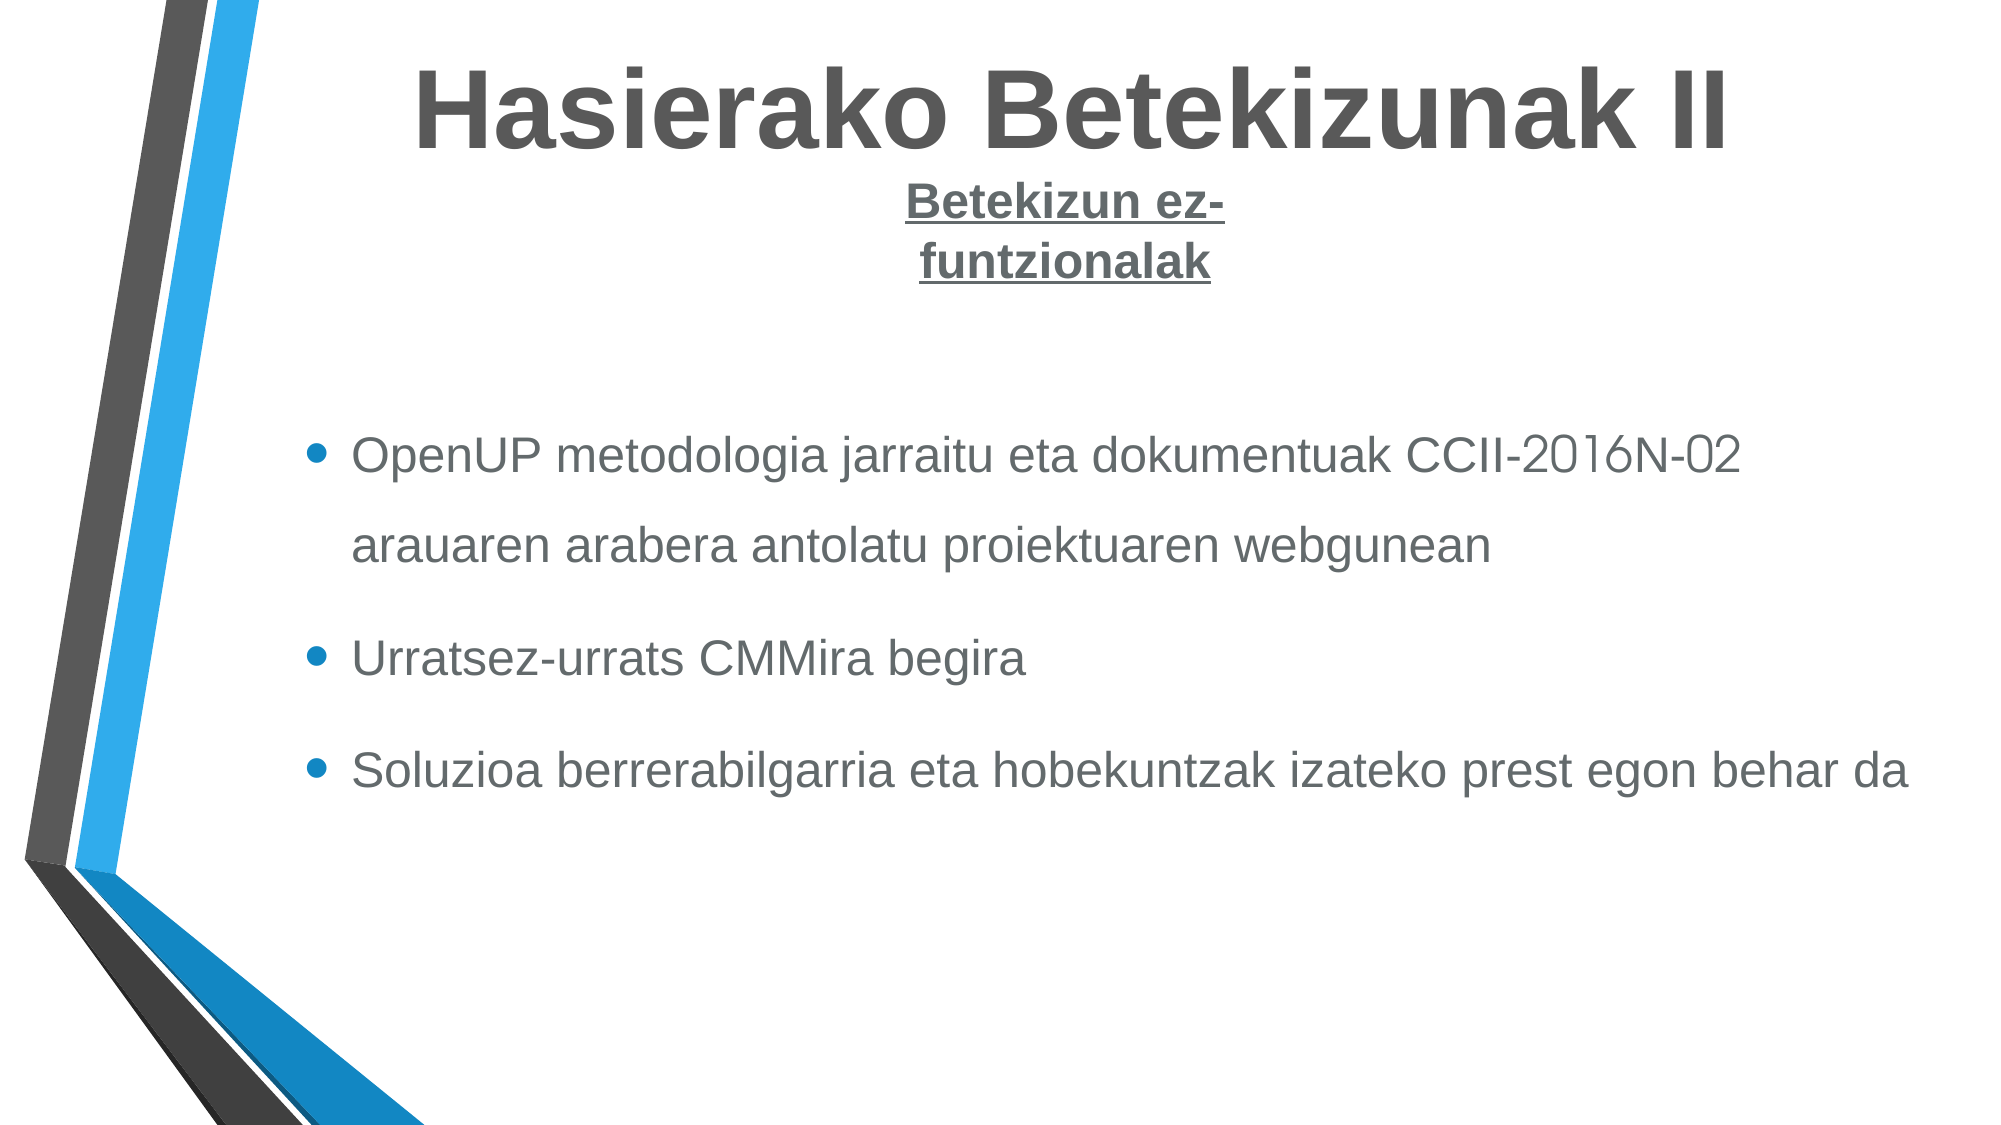

# Hasierako Betekizunak II
Betekizun ez-funtzionalak
OpenUP metodologia jarraitu eta dokumentuak CCII-2016N-02 arauaren arabera antolatu proiektuaren webgunean
Urratsez-urrats CMMira begira
Soluzioa berrerabilgarria eta hobekuntzak izateko prest egon behar da